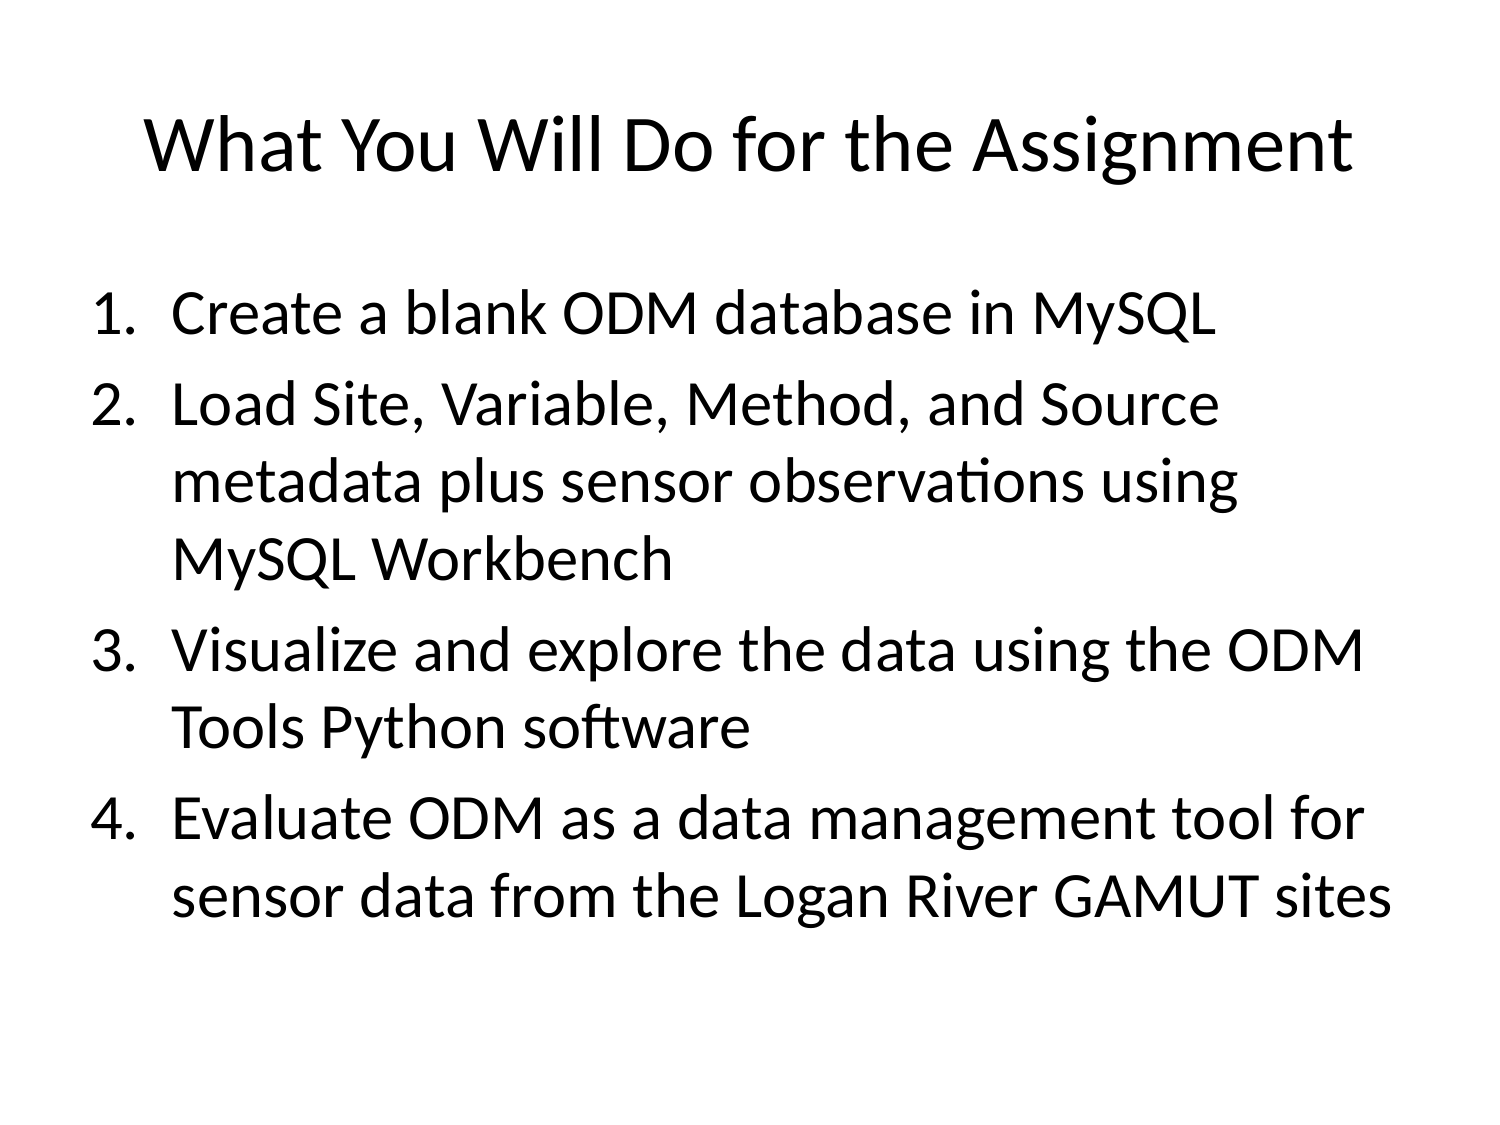

# What You Will Do for the Assignment
Create a blank ODM database in MySQL
Load Site, Variable, Method, and Source metadata plus sensor observations using MySQL Workbench
Visualize and explore the data using the ODM Tools Python software
Evaluate ODM as a data management tool for sensor data from the Logan River GAMUT sites